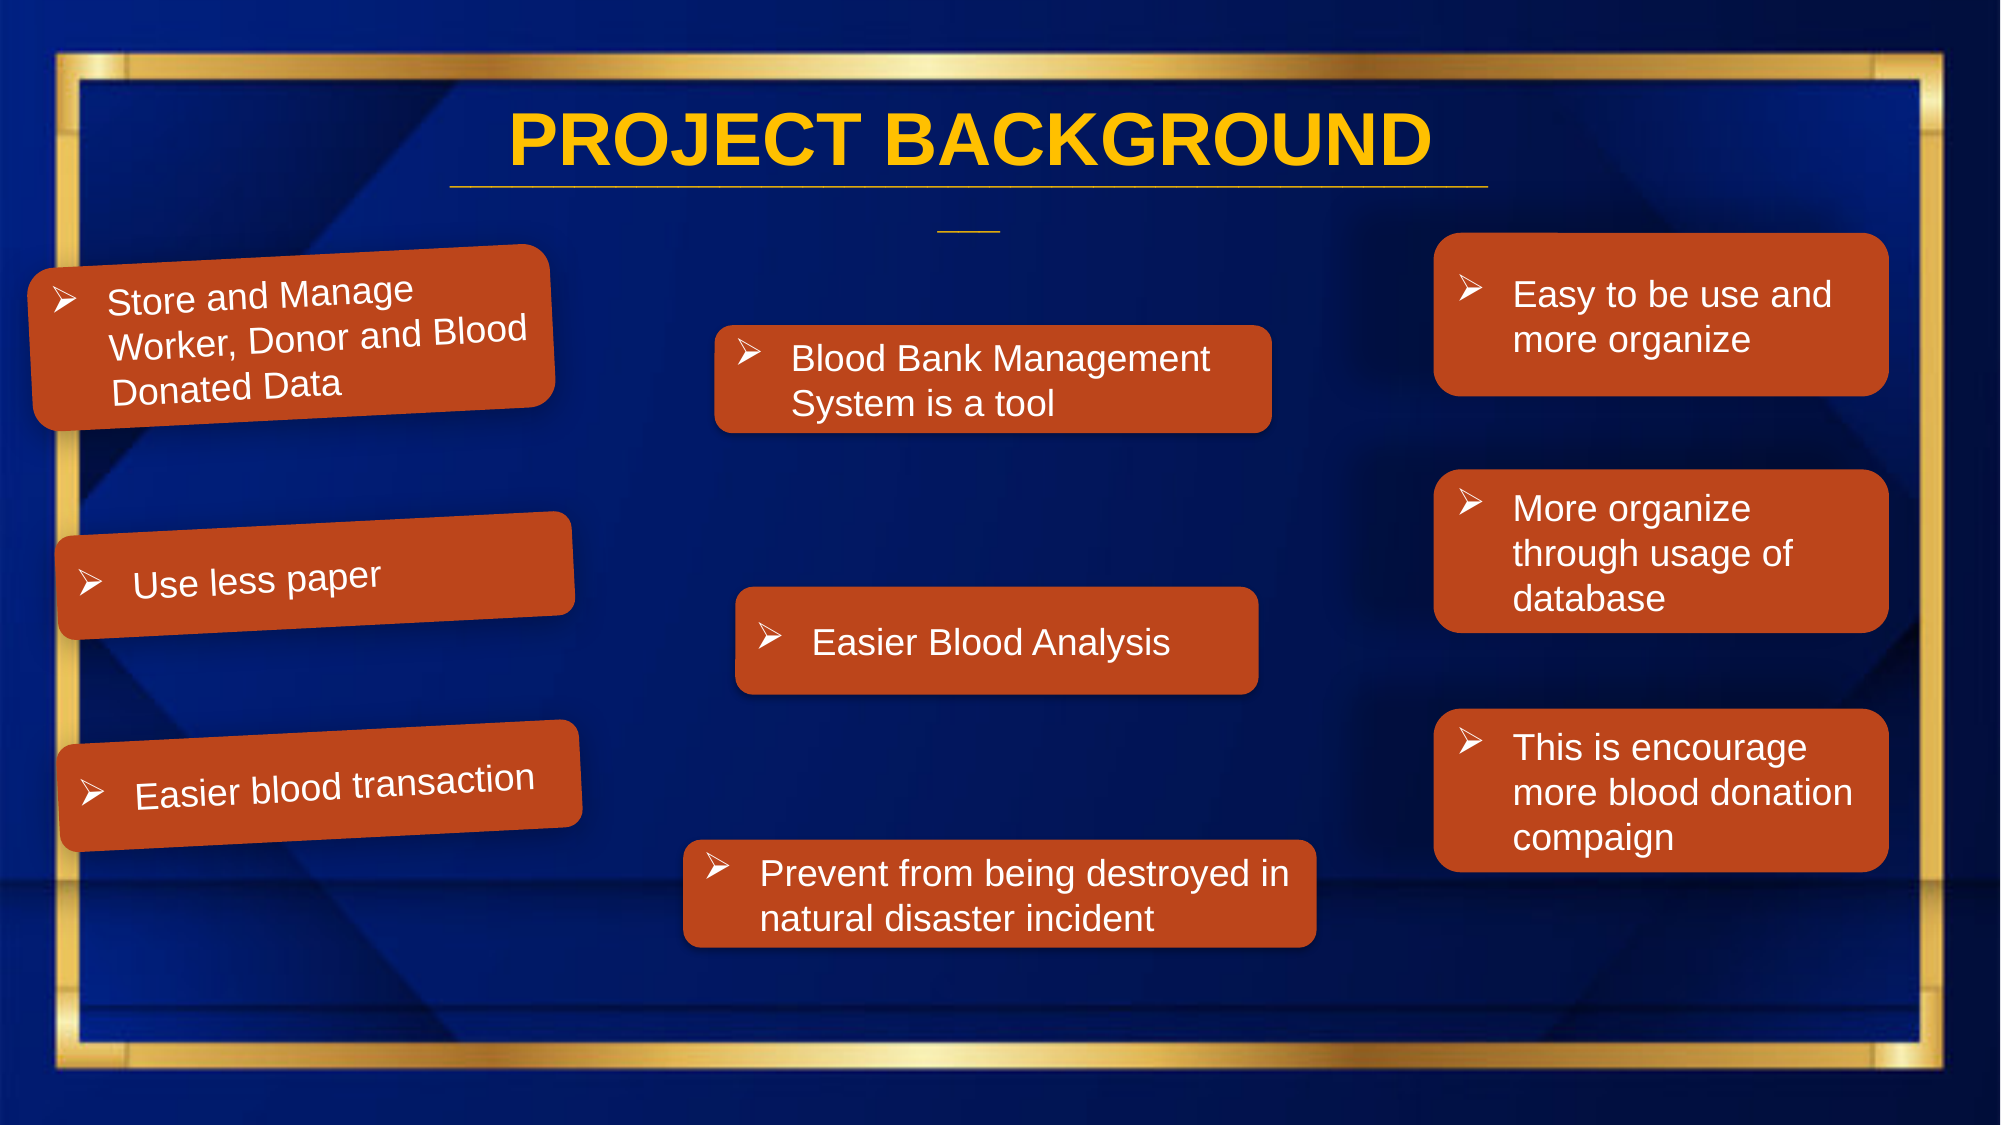

PROJECT BACKGROUND
_____________________________________________________
Easy to be use and more organize
Store and Manage Worker, Donor and Blood Donated Data
Blood Bank Management System is a tool
More organize through usage of database
Use less paper
Easier Blood Analysis
This is encourage more blood donation compaign
Easier blood transaction
Prevent from being destroyed in natural disaster incident